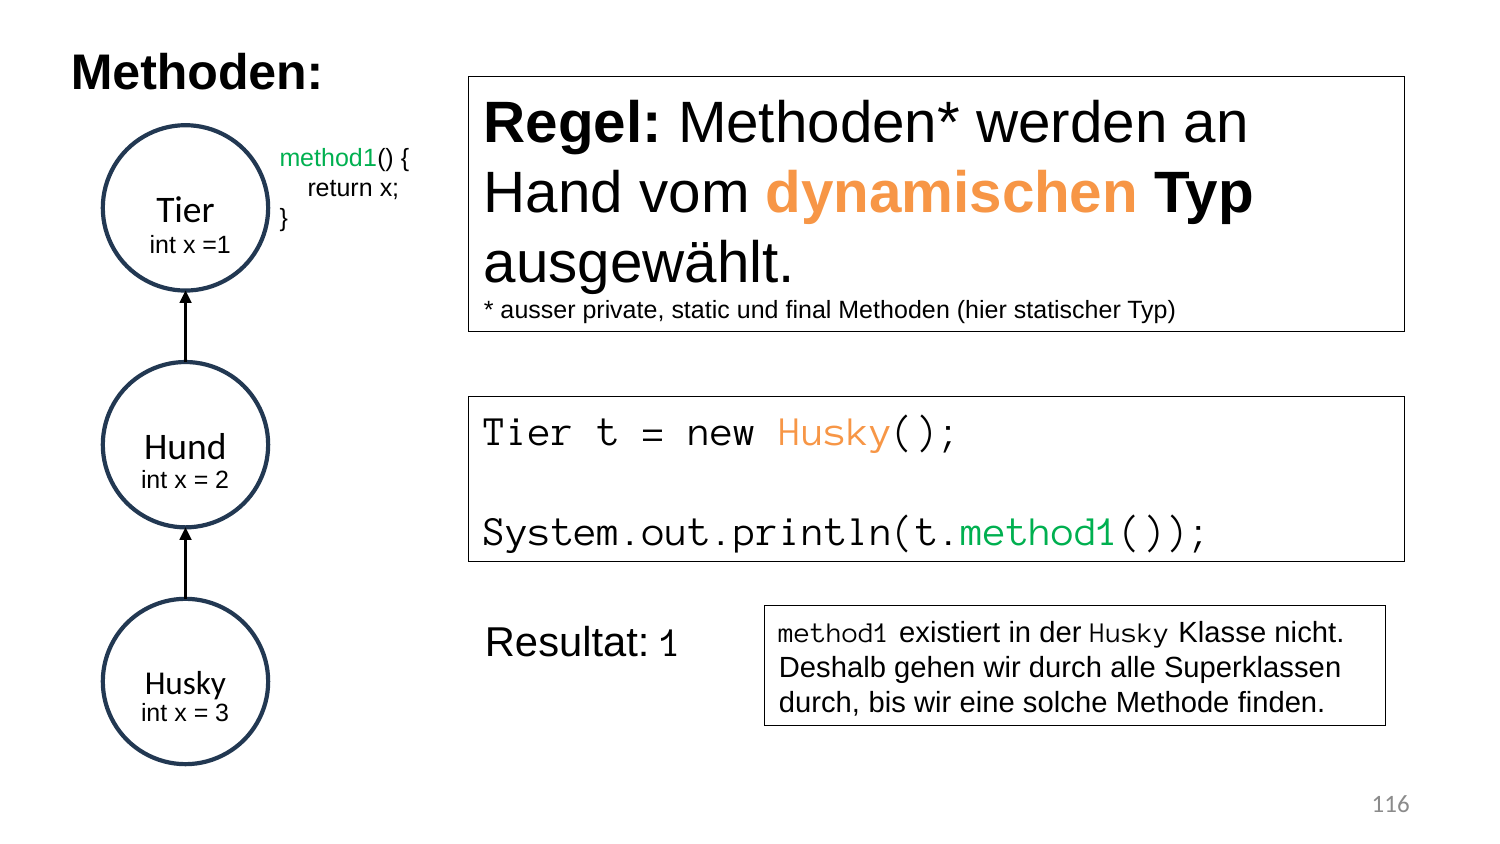

Methoden:
Regel: Methoden* werden an Hand vom dynamischen Typ ausgewählt.
* ausser private, static und final Methoden (hier statischer Typ)
Tier
method1() {
    return x;
}
int x =1
Hund
Tier t = new Husky();

System.out.println(t.method1());
int x = 2
Husky
method1 existiert in der Husky Klasse nicht.  Deshalb gehen wir durch alle Superklassen durch, bis wir eine solche Methode finden.
Resultat: 1
int x = 3
116